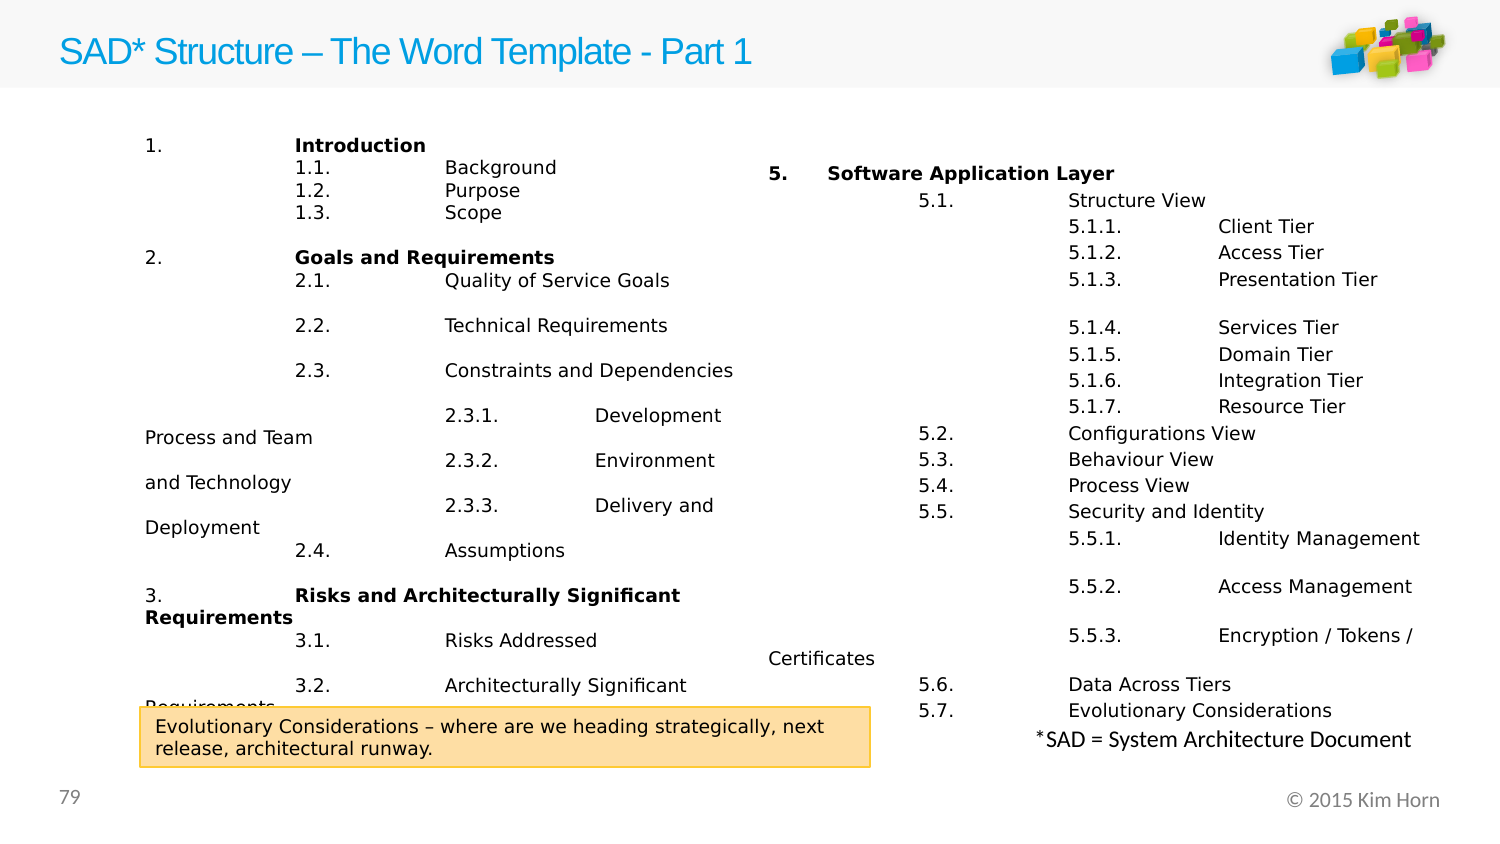

# SAD* Structure – The Word Template - Part 1

1.	Introduction
	1.1.	Background
	1.2.	Purpose
	1.3.	Scope

2.	Goals and Requirements
	2.1.	Quality of Service Goals
	2.2.	Technical Requirements
	2.3.	Constraints and Dependencies
		2.3.1.	Development  Process and Team
		2.3.2.	Environment and Technology
		2.3.3.	Delivery and Deployment
	2.4.	Assumptions

3.	Risks and Architecturally Significant Requirements
	3.1.	Risks Addressed
	3.2.	Architecturally Significant Requirements

4.      High Level Solution Overview

5.      Software Application Layer
	5.1.	Structure View
		5.1.1.	Client Tier
		5.1.2.	Access Tier
		5.1.3.	Presentation Tier
		5.1.4.	Services Tier
		5.1.5.	Domain Tier
		5.1.6.	Integration Tier
		5.1.7.	Resource Tier
	5.2.	Configurations View
	5.3.	Behaviour View
	5.4.	Process View
	5.5.	Security and Identity
		5.5.1.	Identity Management
		5.5.2.	Access Management
		5.5.3.	Encryption / Tokens / Certificates
	5.6.	Data Across Tiers
	5.7.	Evolutionary Considerations
Evolutionary Considerations – where are we heading strategically, next release, architectural runway.
*SAD = System Architecture Document